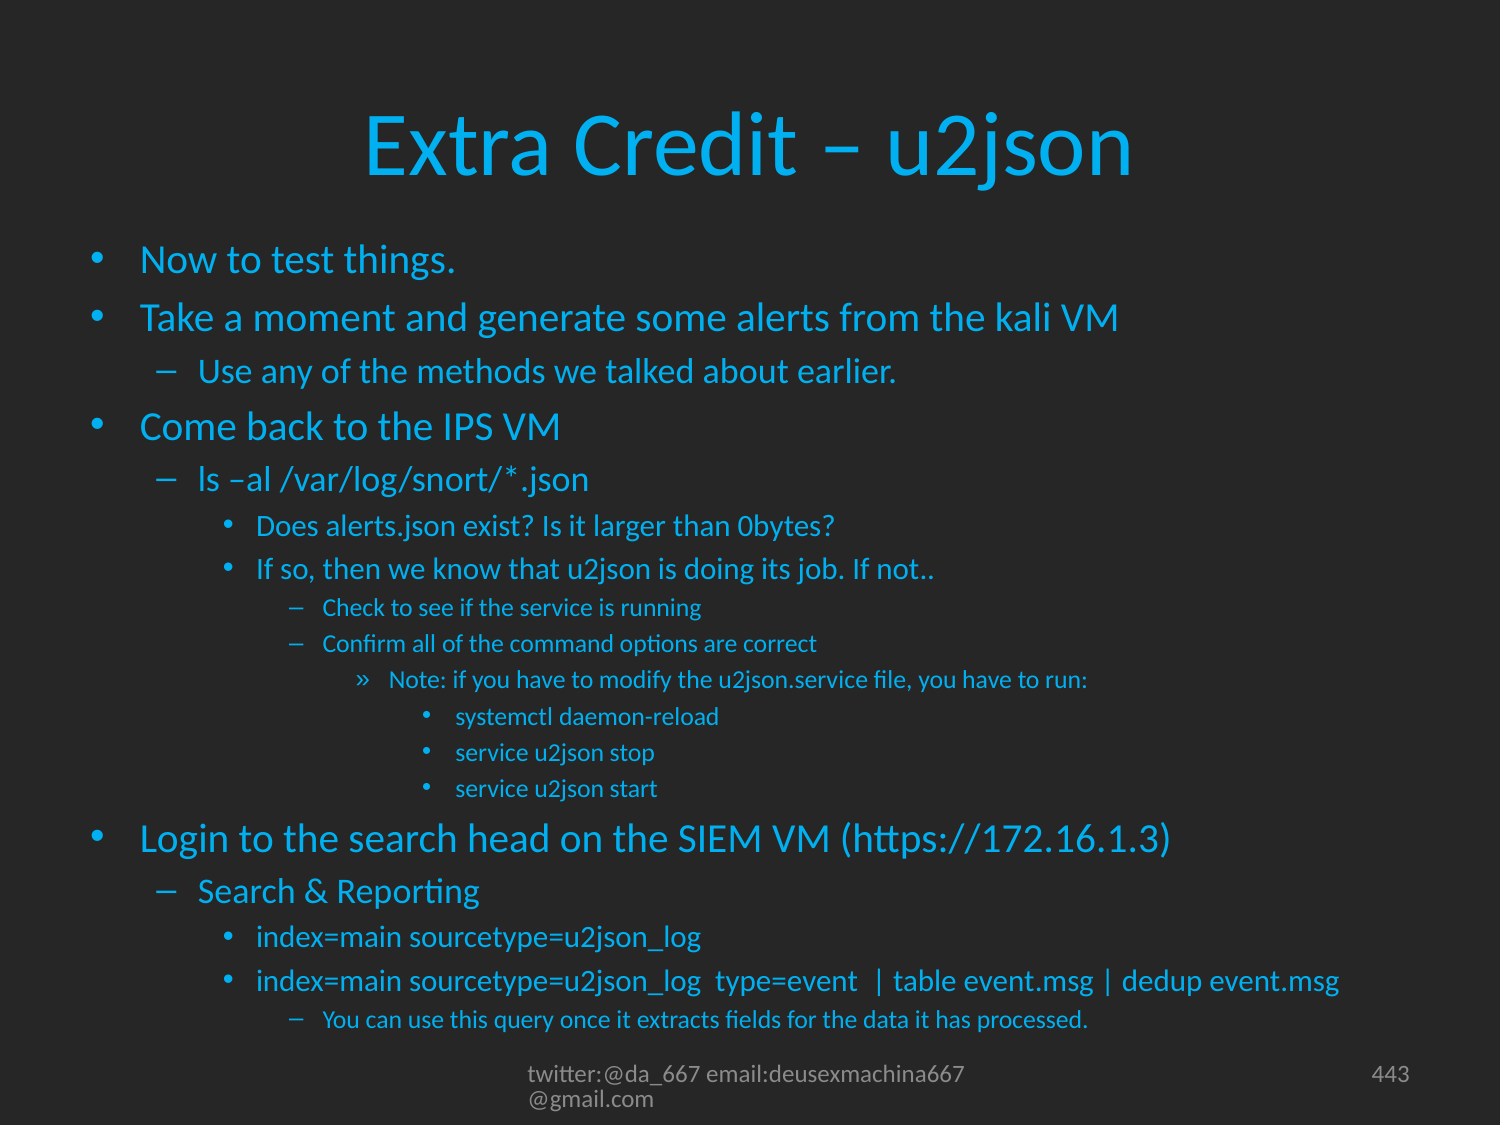

# Extra Credit – u2json
Now to test things.
Take a moment and generate some alerts from the kali VM
Use any of the methods we talked about earlier.
Come back to the IPS VM
ls –al /var/log/snort/*.json
Does alerts.json exist? Is it larger than 0bytes?
If so, then we know that u2json is doing its job. If not..
Check to see if the service is running
Confirm all of the command options are correct
Note: if you have to modify the u2json.service file, you have to run:
systemctl daemon-reload
service u2json stop
service u2json start
Login to the search head on the SIEM VM (https://172.16.1.3)
Search & Reporting
index=main sourcetype=u2json_log
index=main sourcetype=u2json_log  type=event  | table event.msg | dedup event.msg
You can use this query once it extracts fields for the data it has processed.
twitter:@da_667 email:deusexmachina667@gmail.com
443